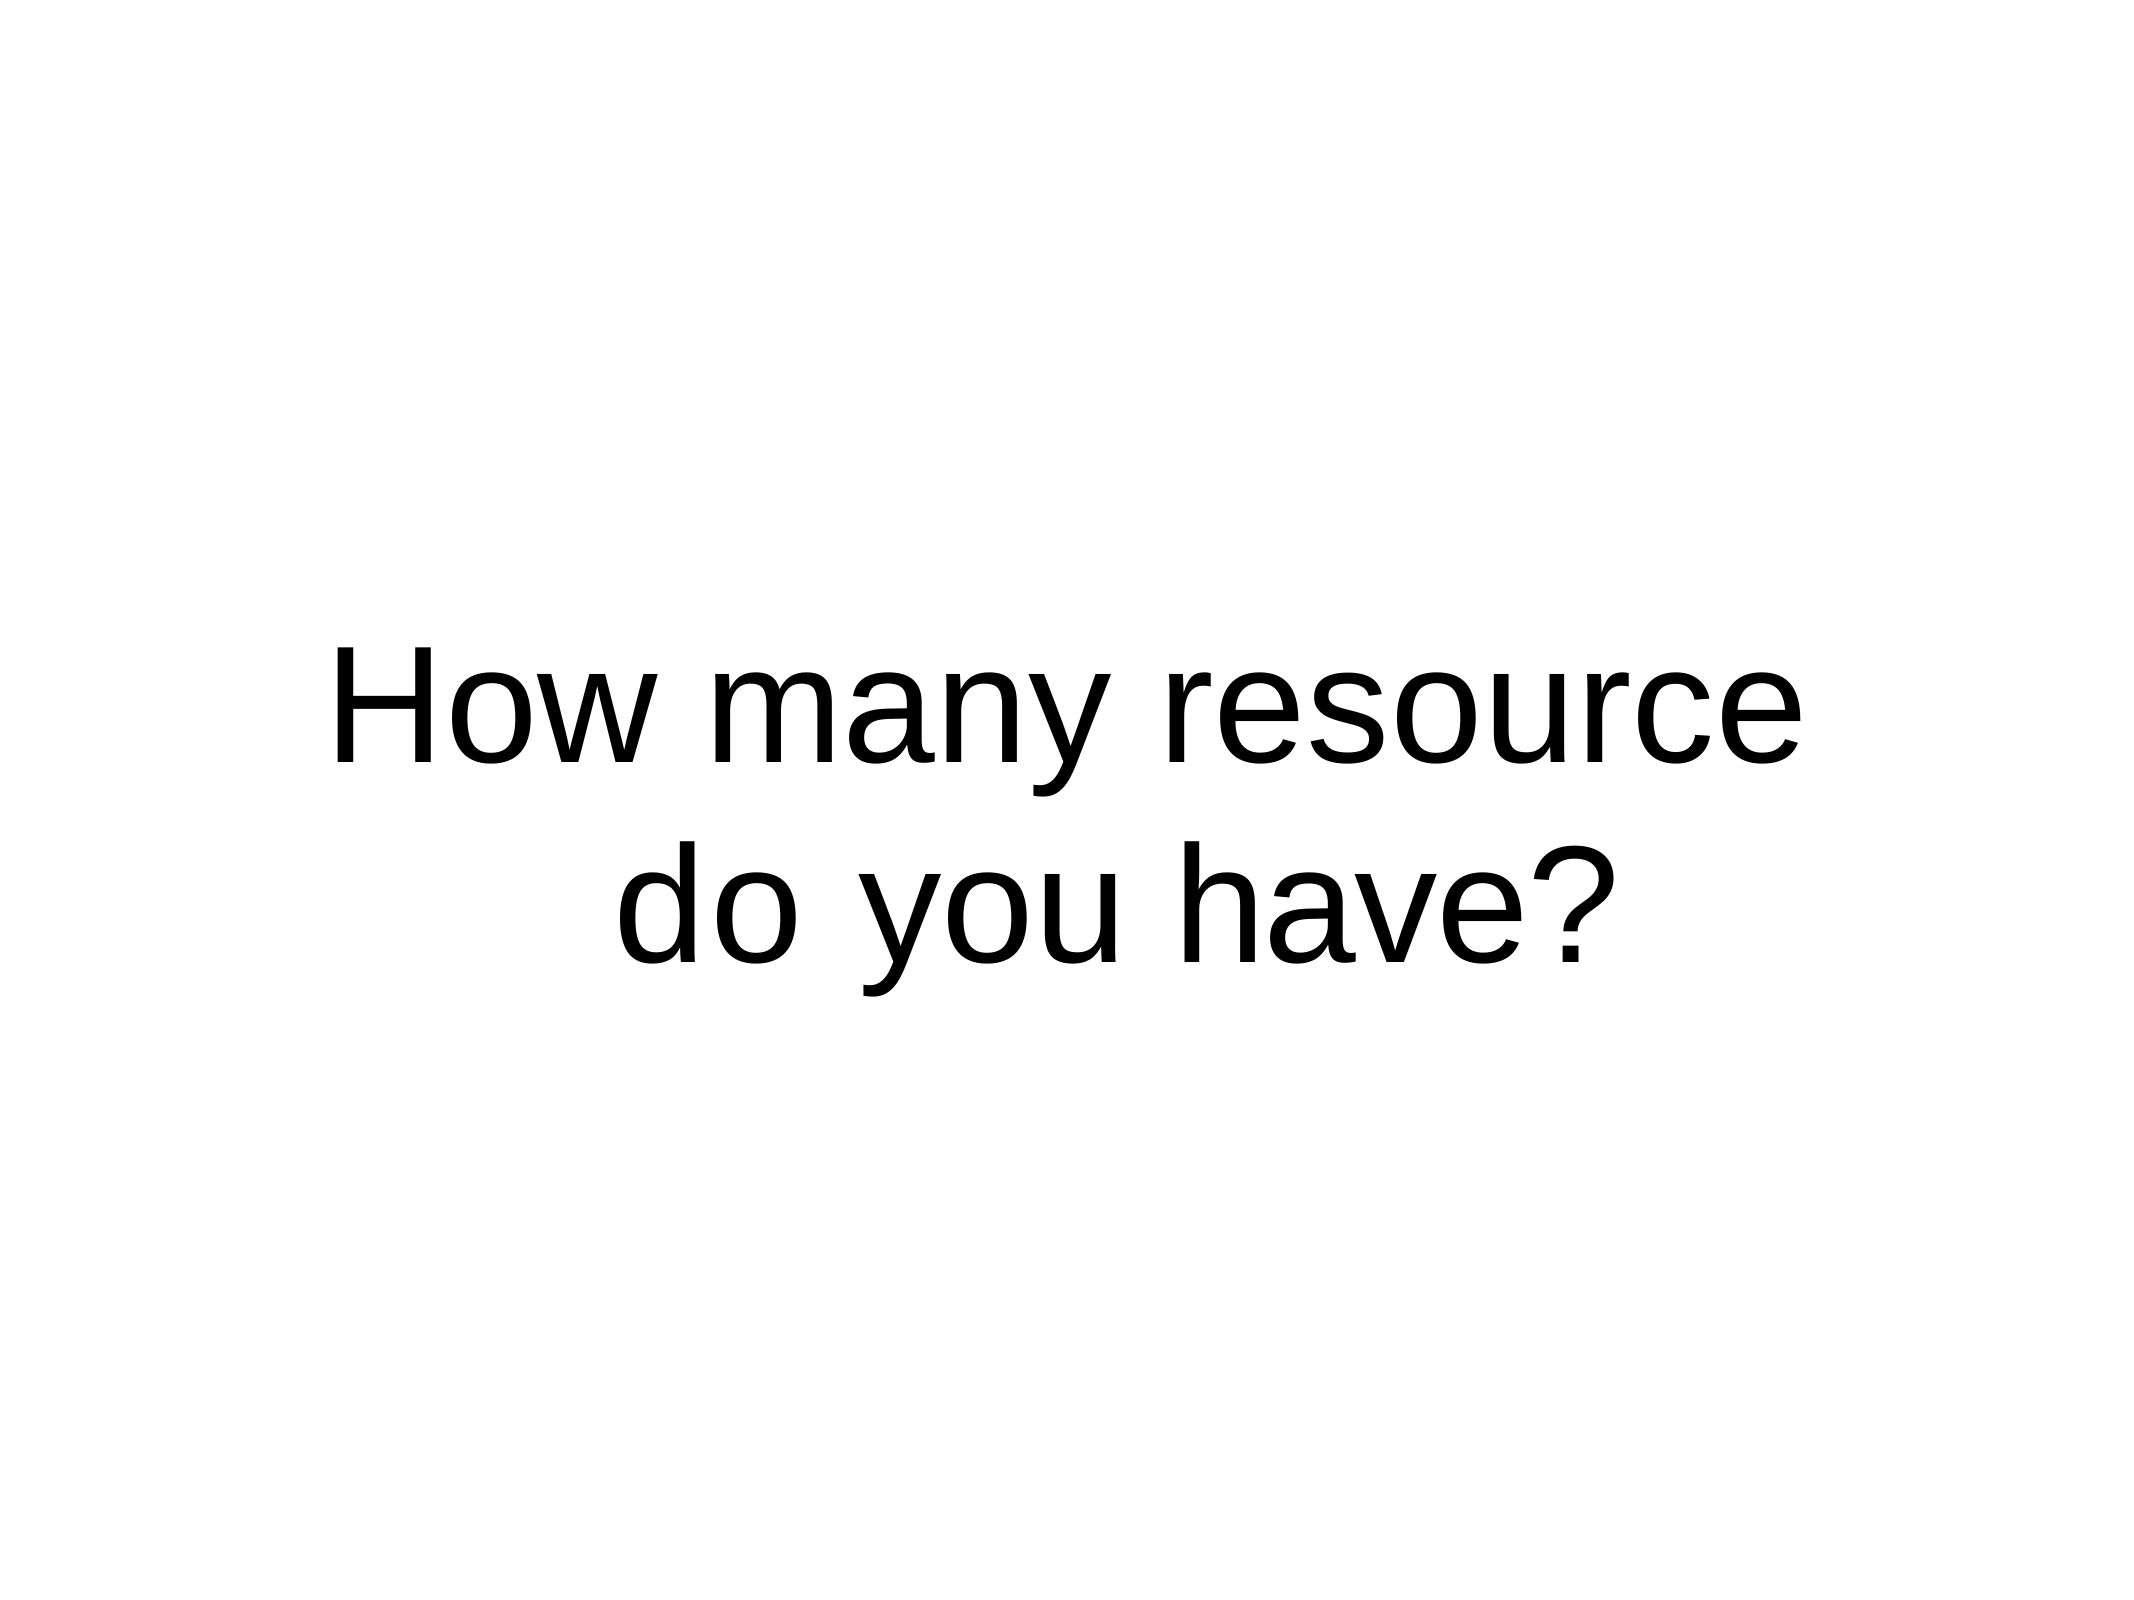

# How many resource  do you have?